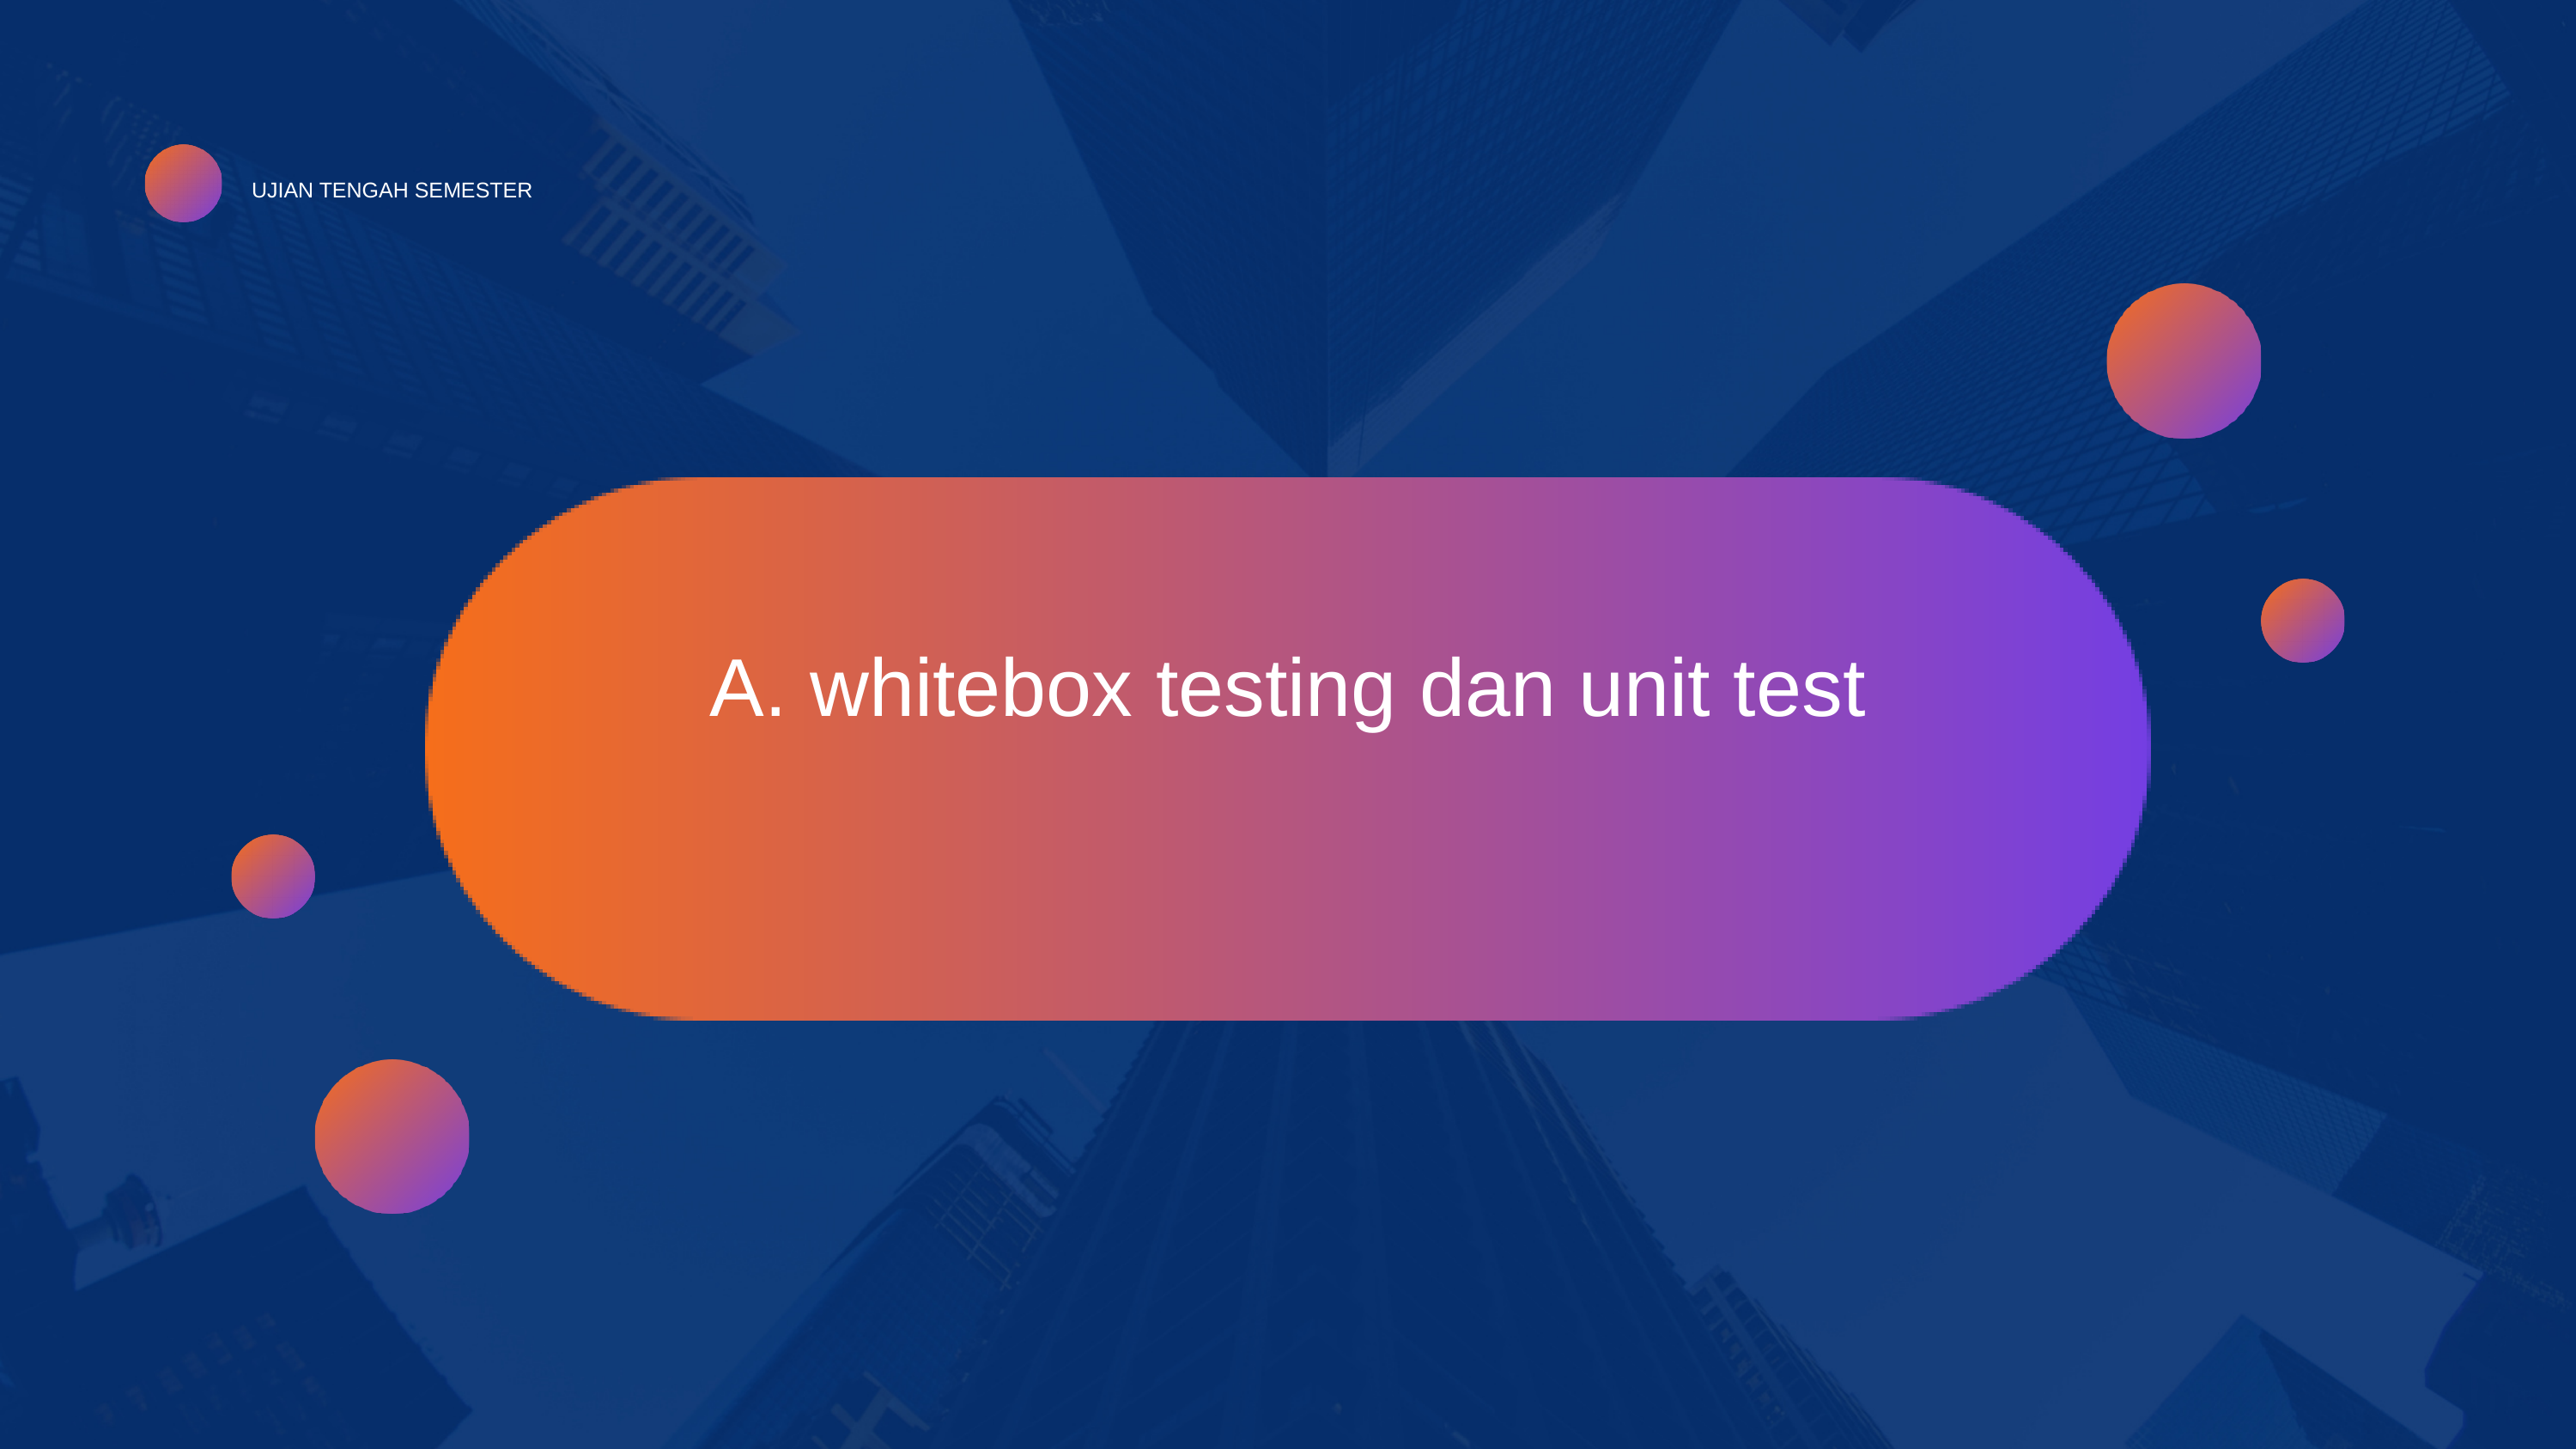

UJIAN TENGAH SEMESTER

A. whitebox testing dan unit test